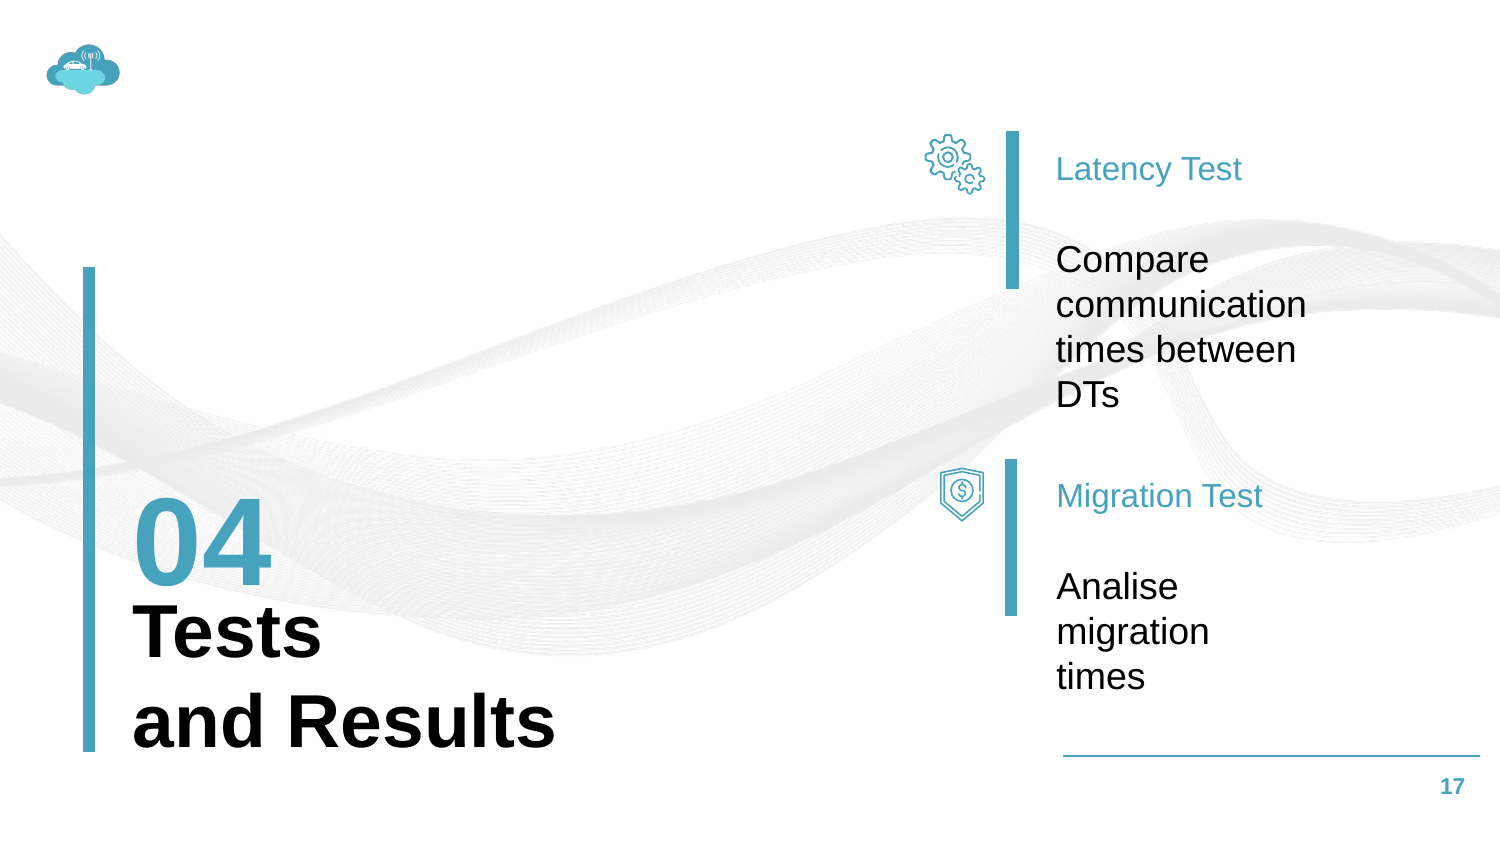

Latency Test

Compare communication times between DTs
Migration Test

04
Analise migration times
# Tests and Results